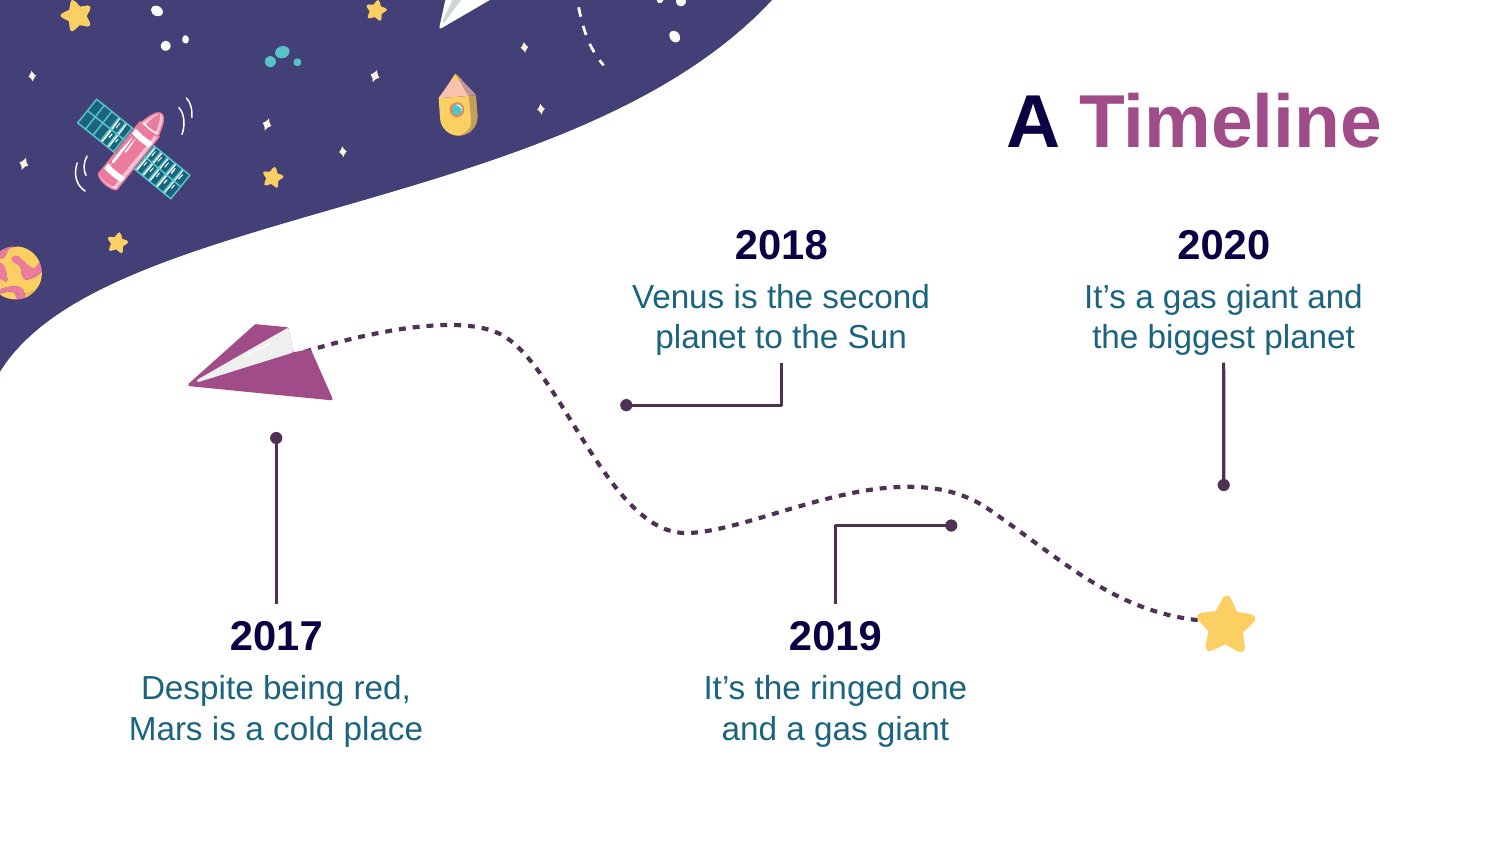

# A Timeline
2018
2020
Venus is the second planet to the Sun
It’s a gas giant and the biggest planet

2017
2019
Despite being red, Mars is a cold place
It’s the ringed one and a gas giant